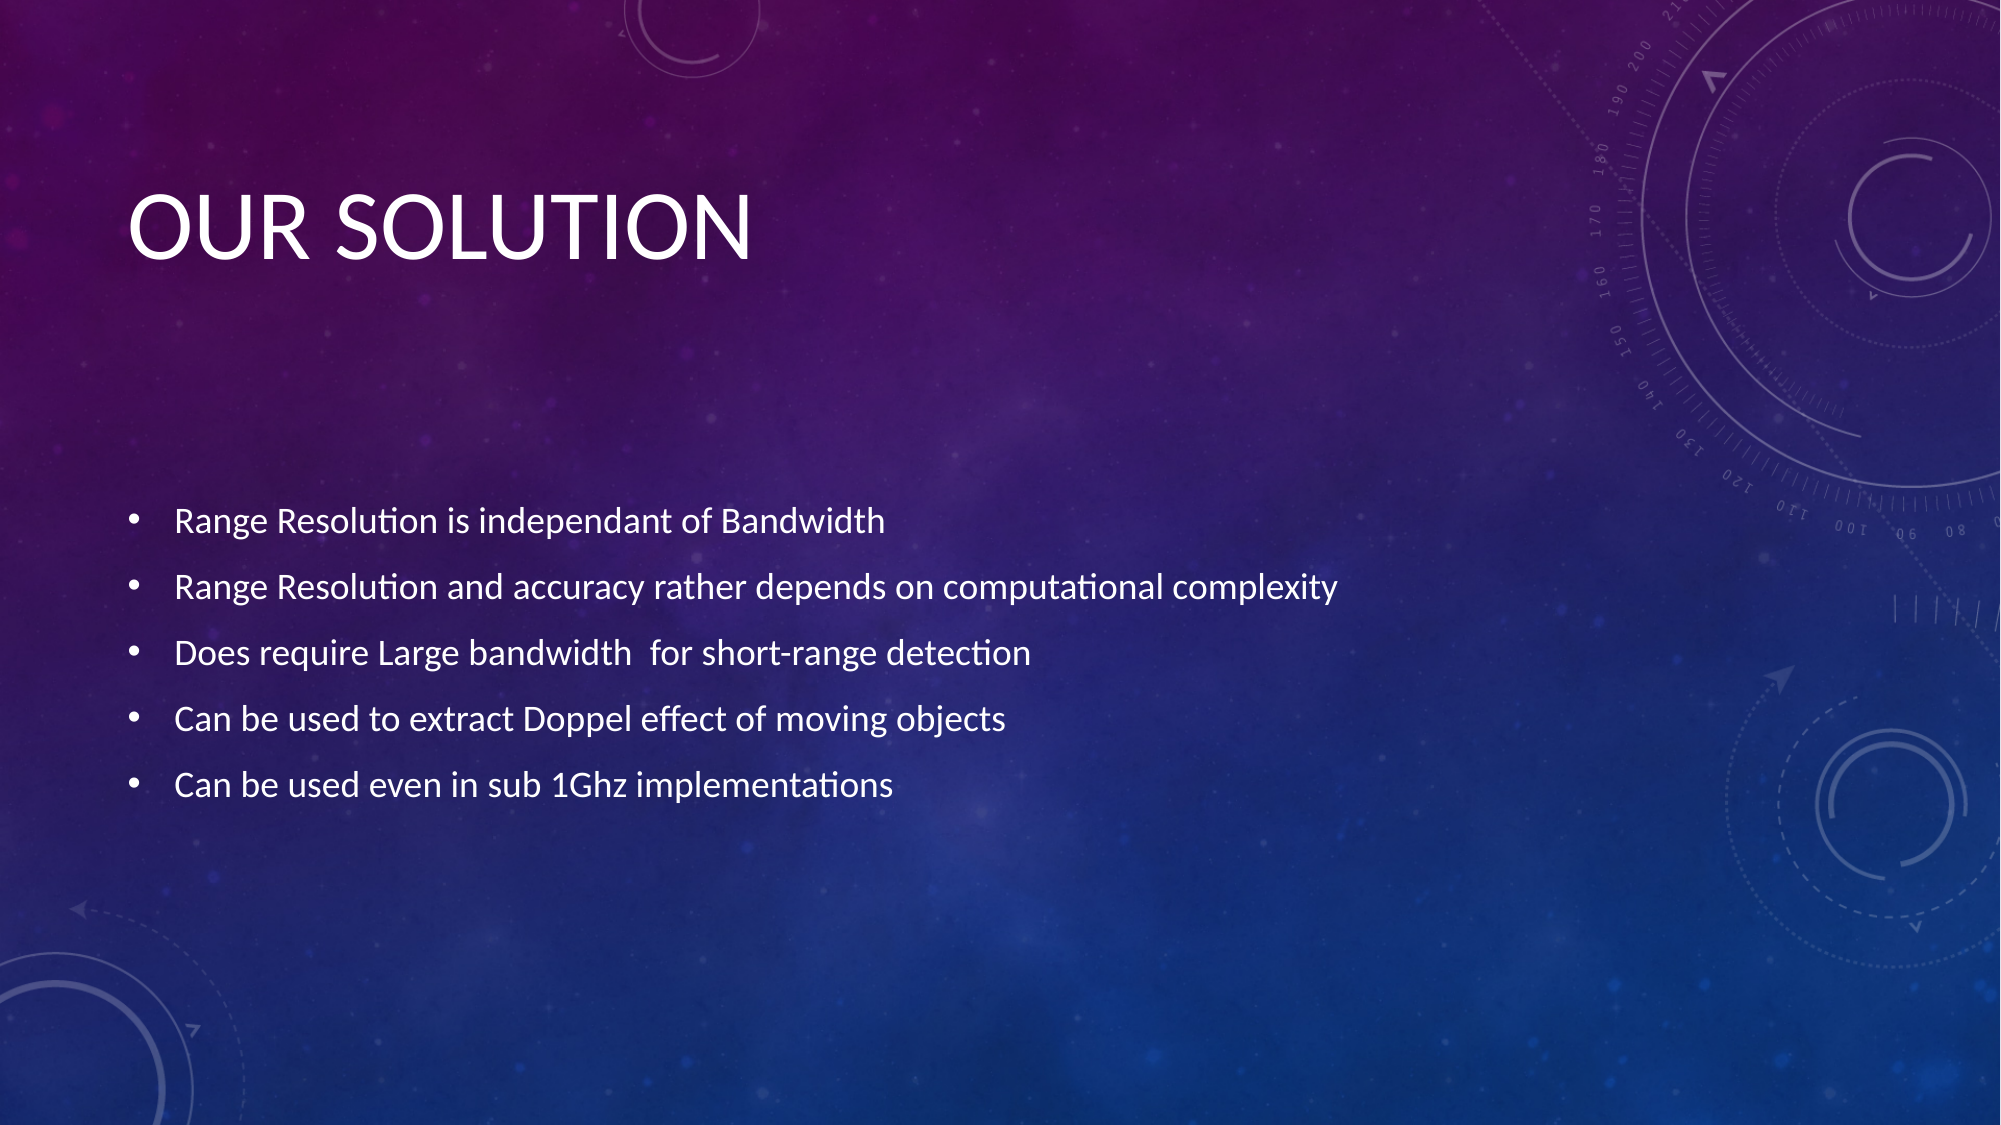

# Our Solution
Range Resolution is independant of Bandwidth
Range Resolution and accuracy rather depends on computational complexity
Does require Large bandwidth  for short-range detection
Can be used to extract Doppel effect of moving objects
Can be used even in sub 1Ghz implementations